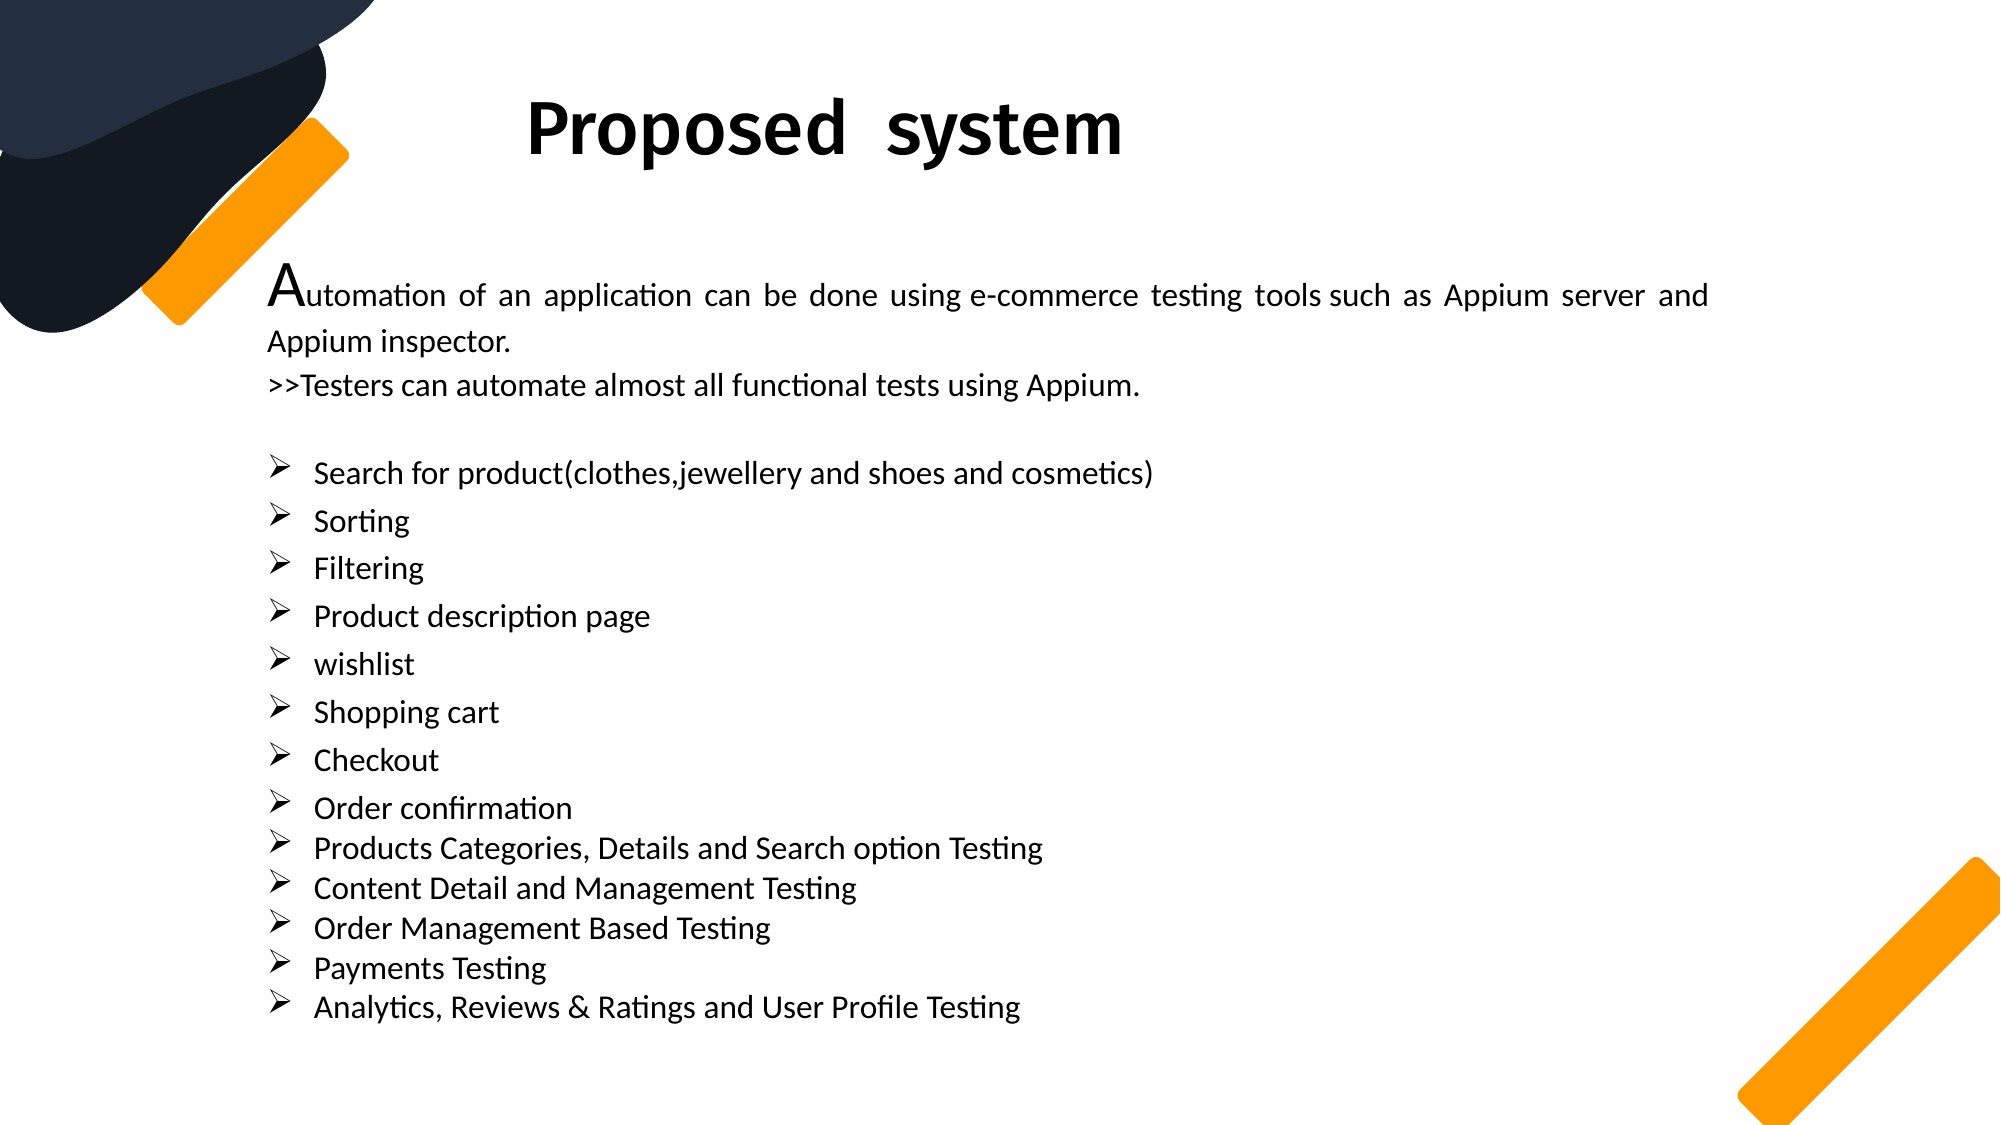

Proposed  system

Automation of an application can be done using e-commerce testing tools such as Appium server and Appium inspector.
>>Testers can automate almost all functional tests using Appium.

Search for product(clothes,jewellery and shoes and cosmetics)
Sorting
Filtering
Product description page
wishlist
Shopping cart
Checkout
Order confirmation
Products Categories, Details and Search option Testing
Content Detail and Management Testing
Order Management Based Testing
Payments Testing
Analytics, Reviews & Ratings and User Profile Testing

JEFF BEZOS

Founder